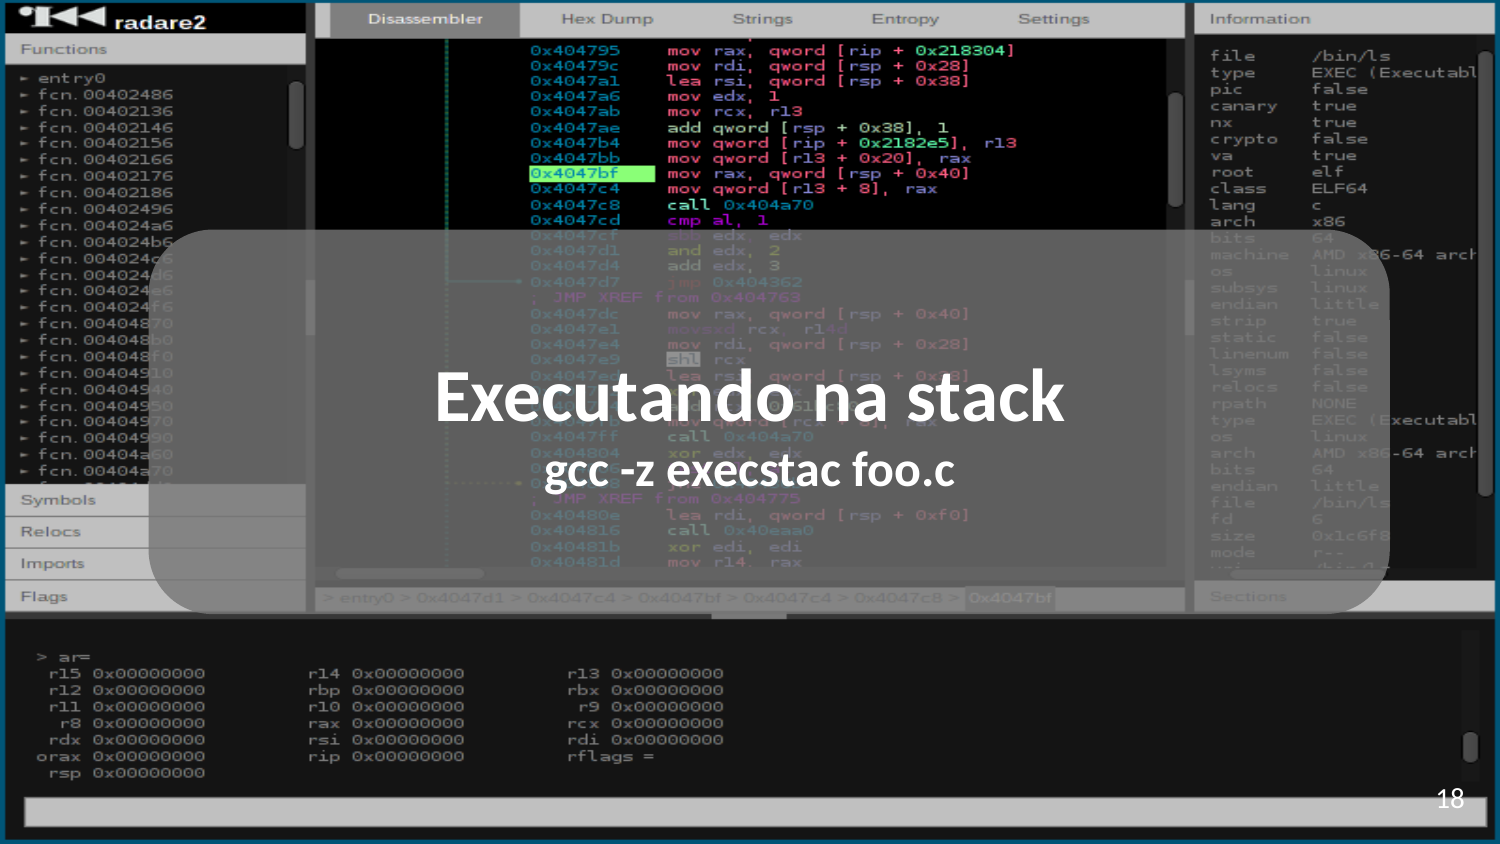

# Executando na stack
gcc -z execstac foo.c
18